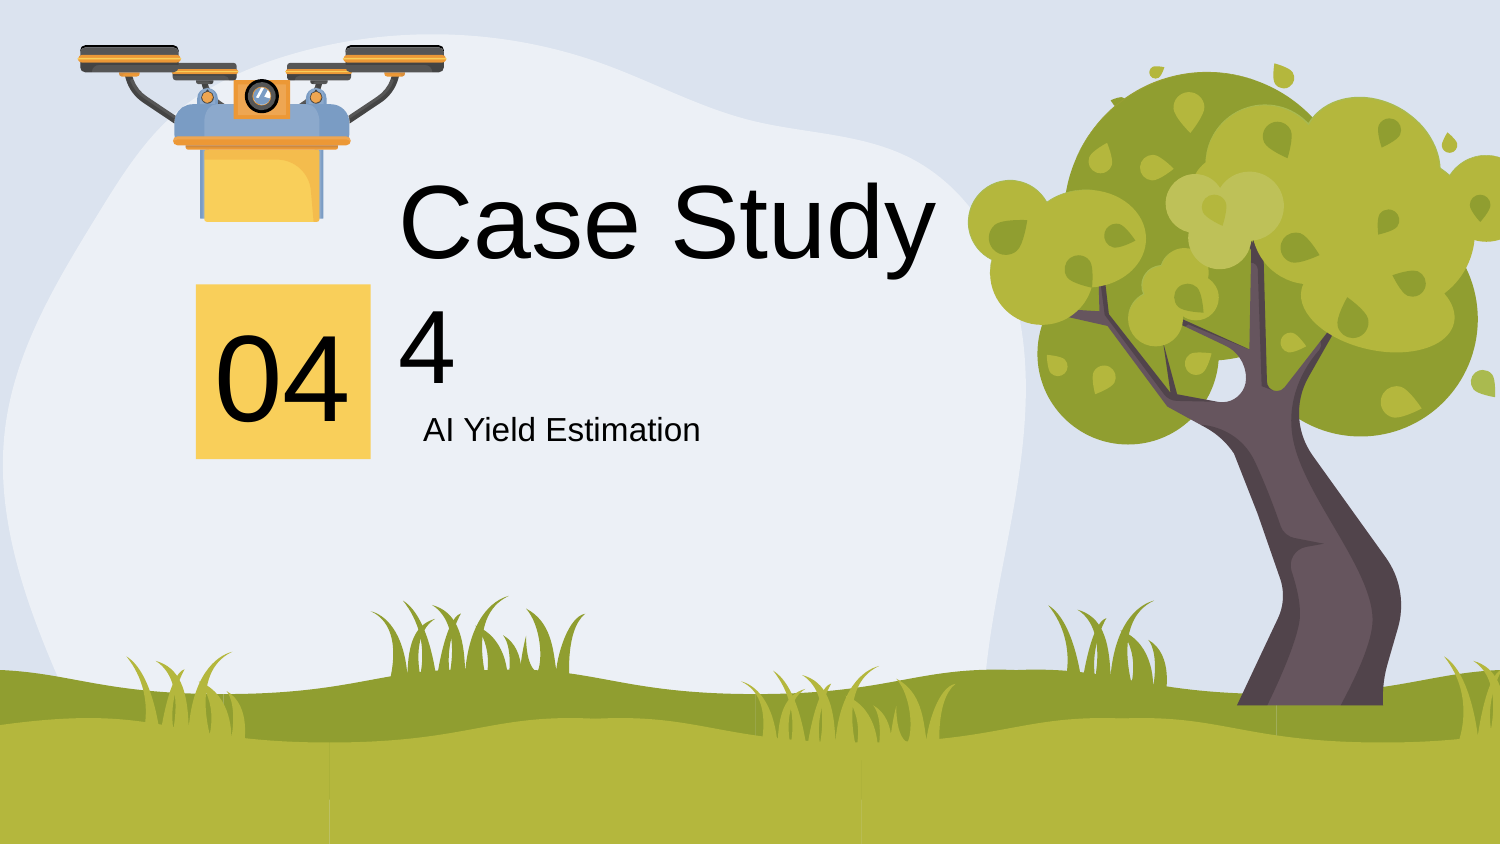

04
# Case Study 4
AI Yield Estimation